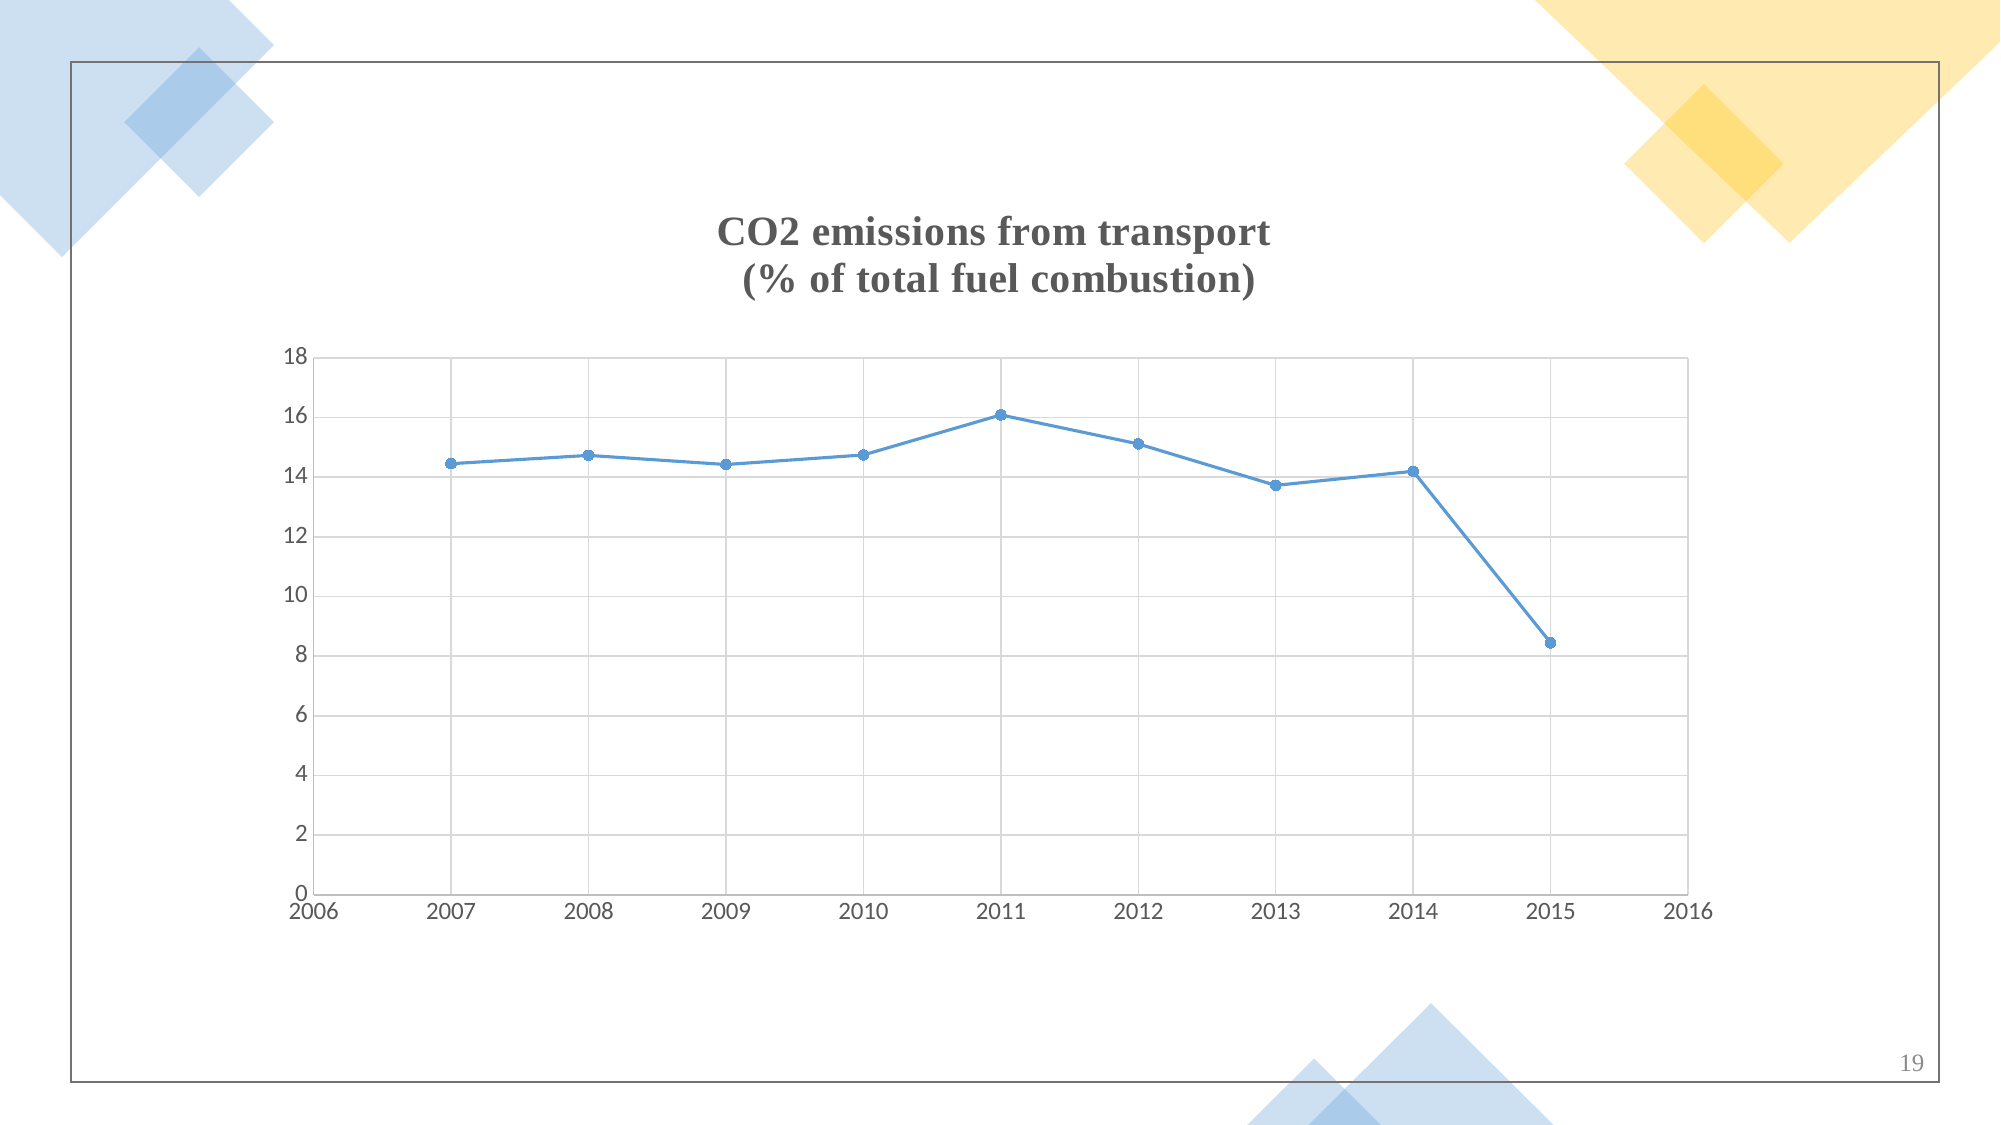

### Chart: CO2 emissions from transport
 (% of total fuel combustion)

| Category | CO2 emissions from transport (% of total fuel combustion) |
|---|---|
19